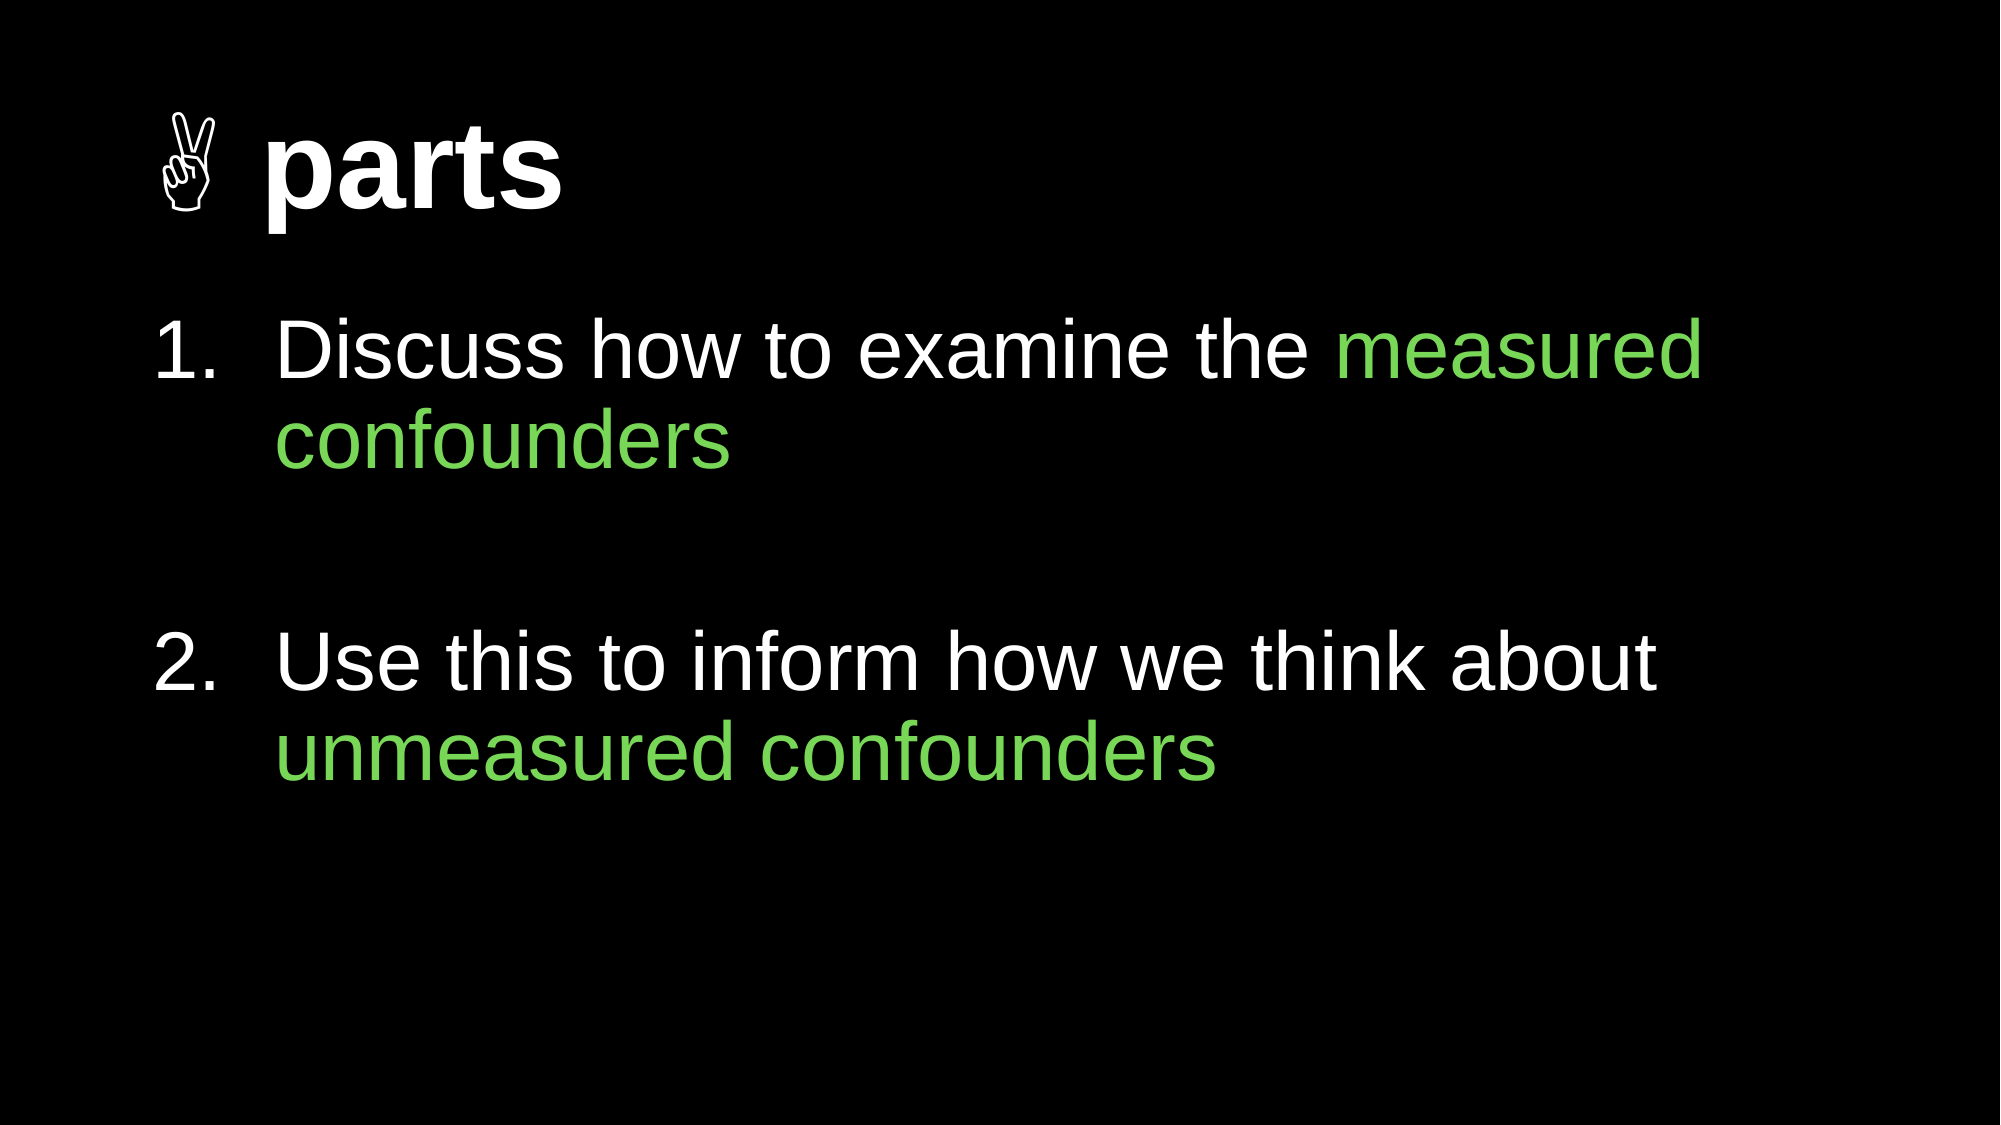

# ✌️ parts
Discuss how to examine the measured confounders

Use this to inform how we think about unmeasured confounders